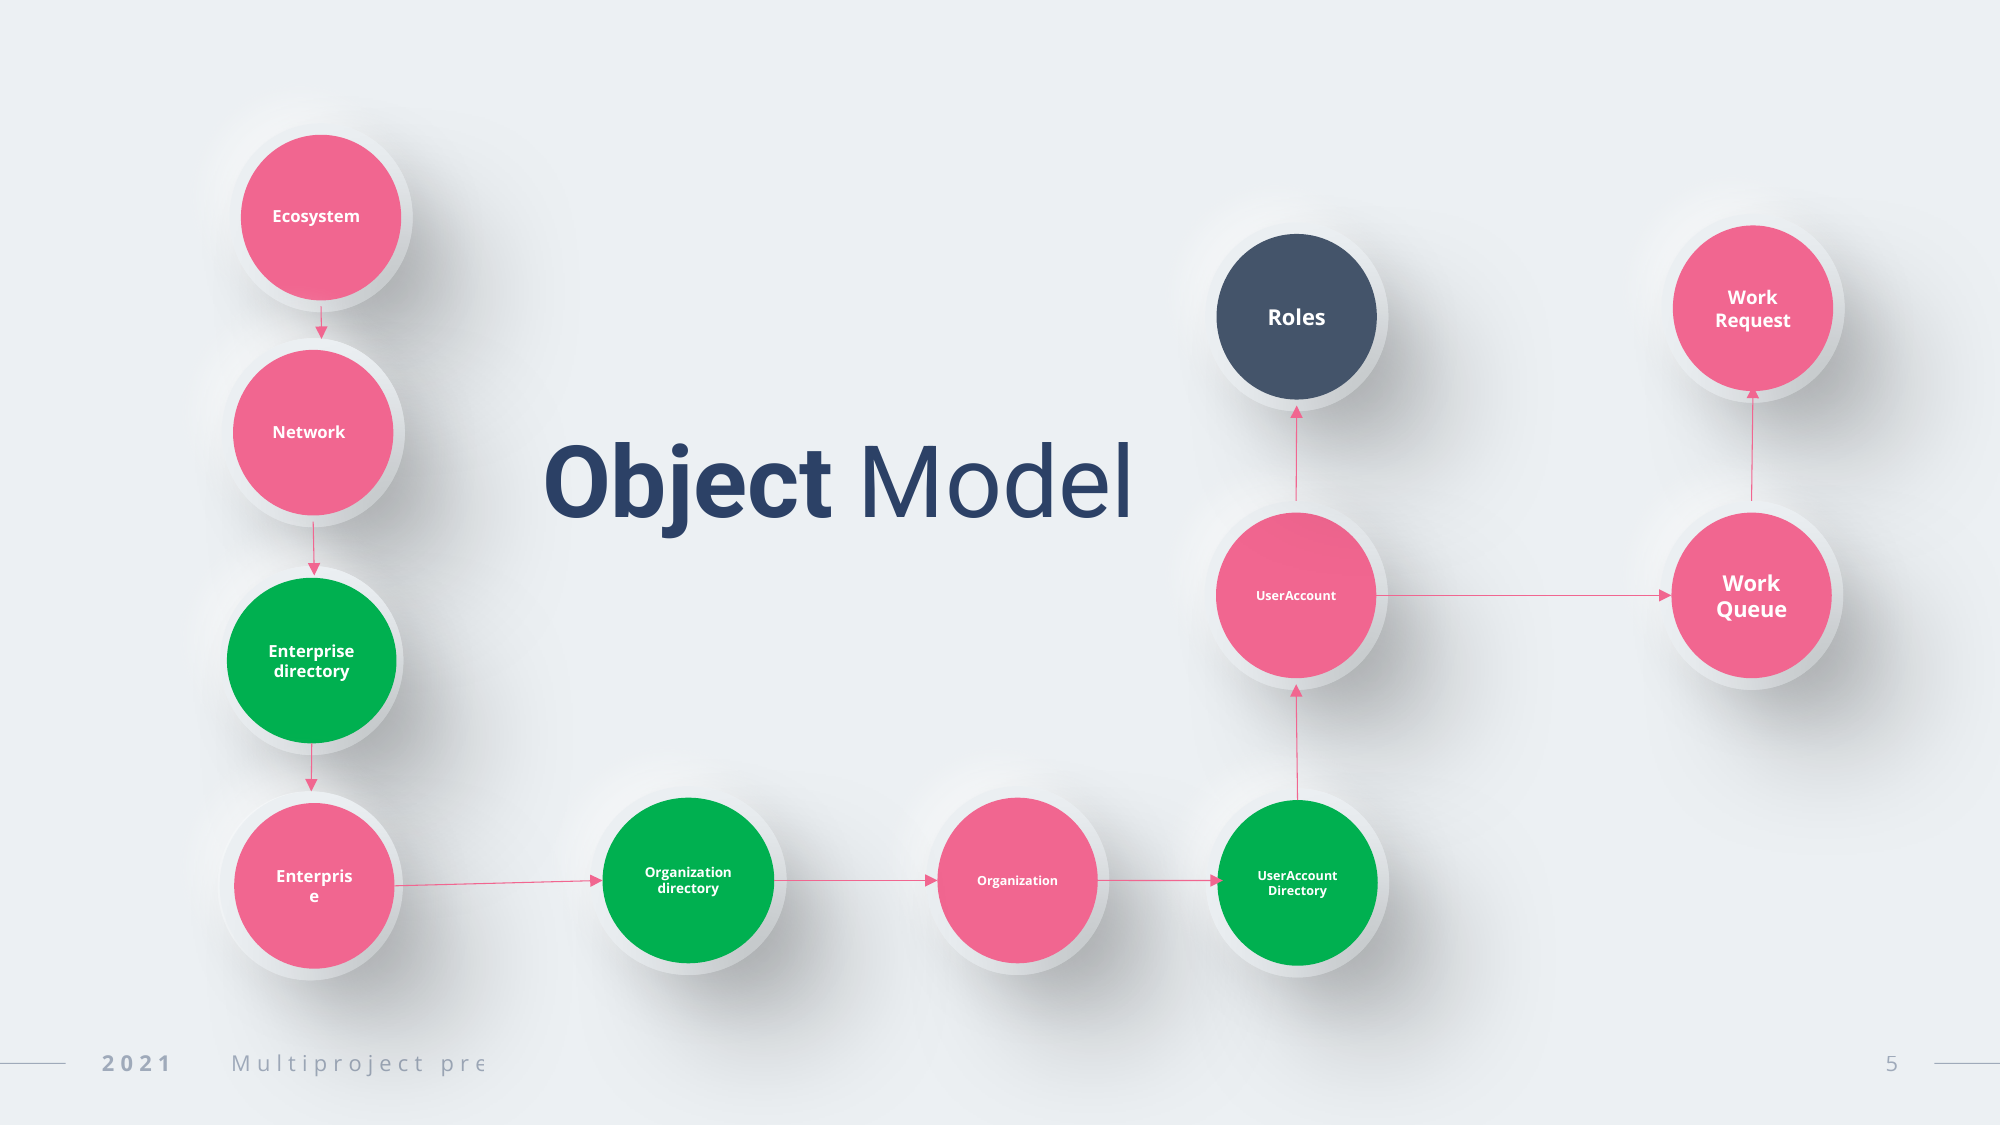

Ecosystem

Work
Request

Roles

Object Model
Network

UserAccount

Work
Queue

Enterprise directory

Organization directory

Organization

UserAccount Directory

Enterprise